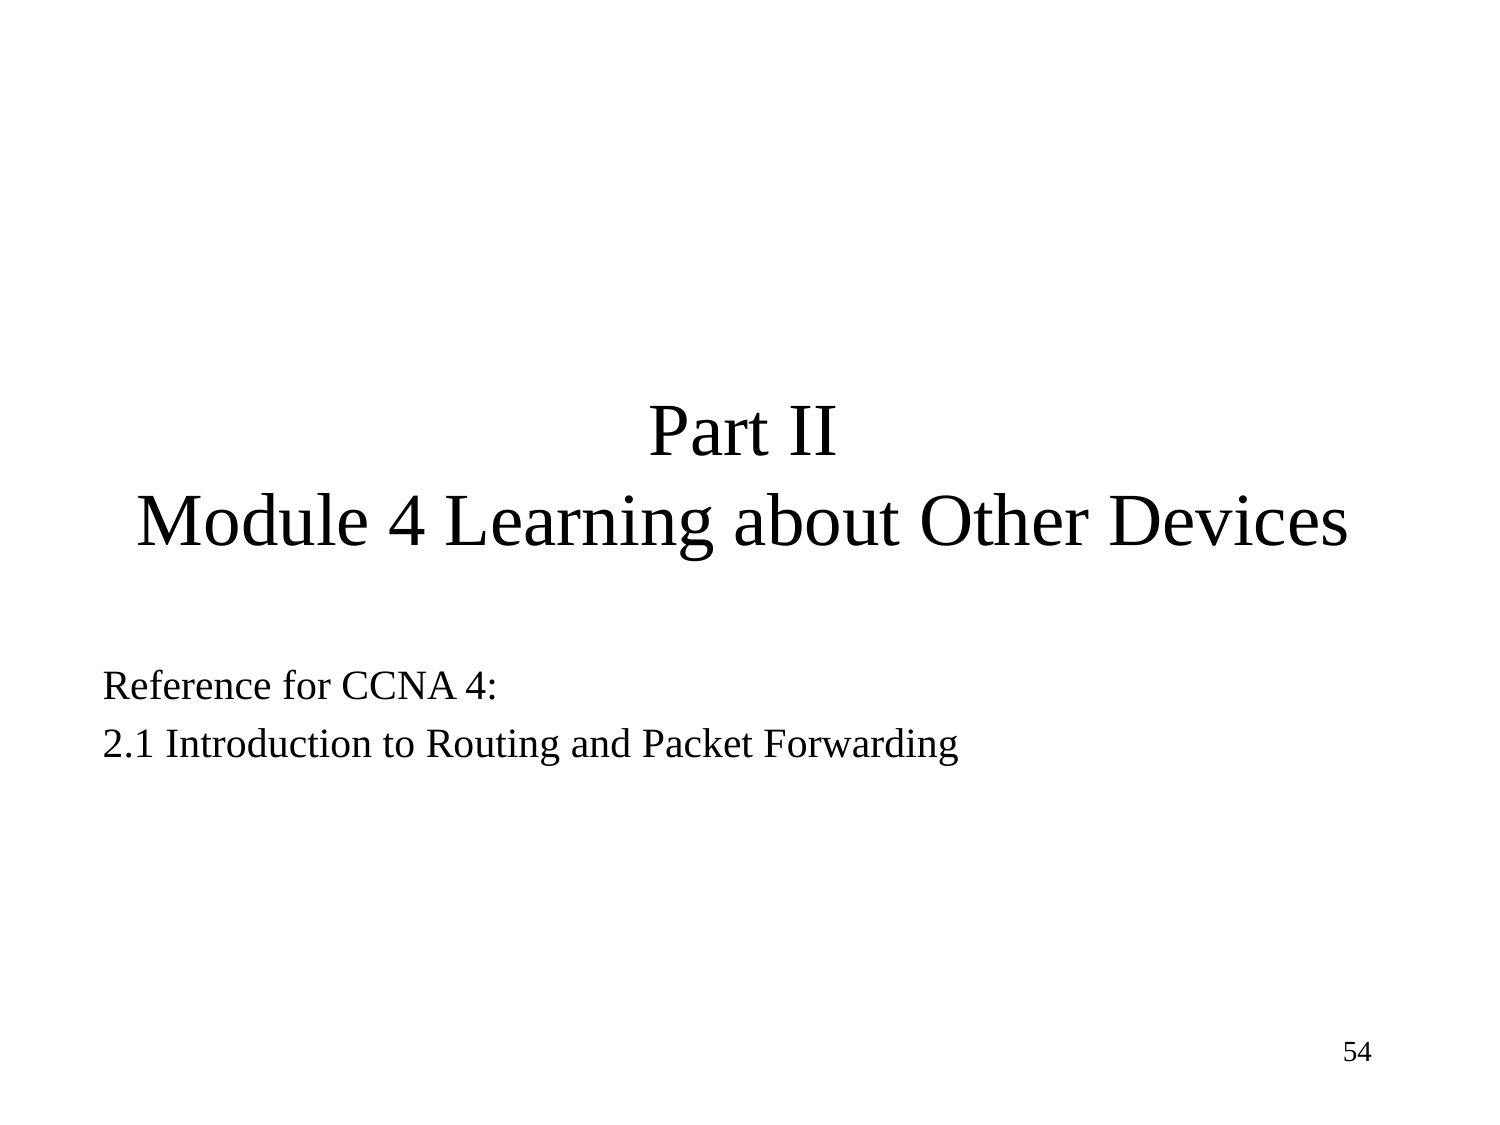

# Part II Module 4 Learning about Other Devices
Reference for CCNA 4:
2.1 Introduction to Routing and Packet Forwarding
54